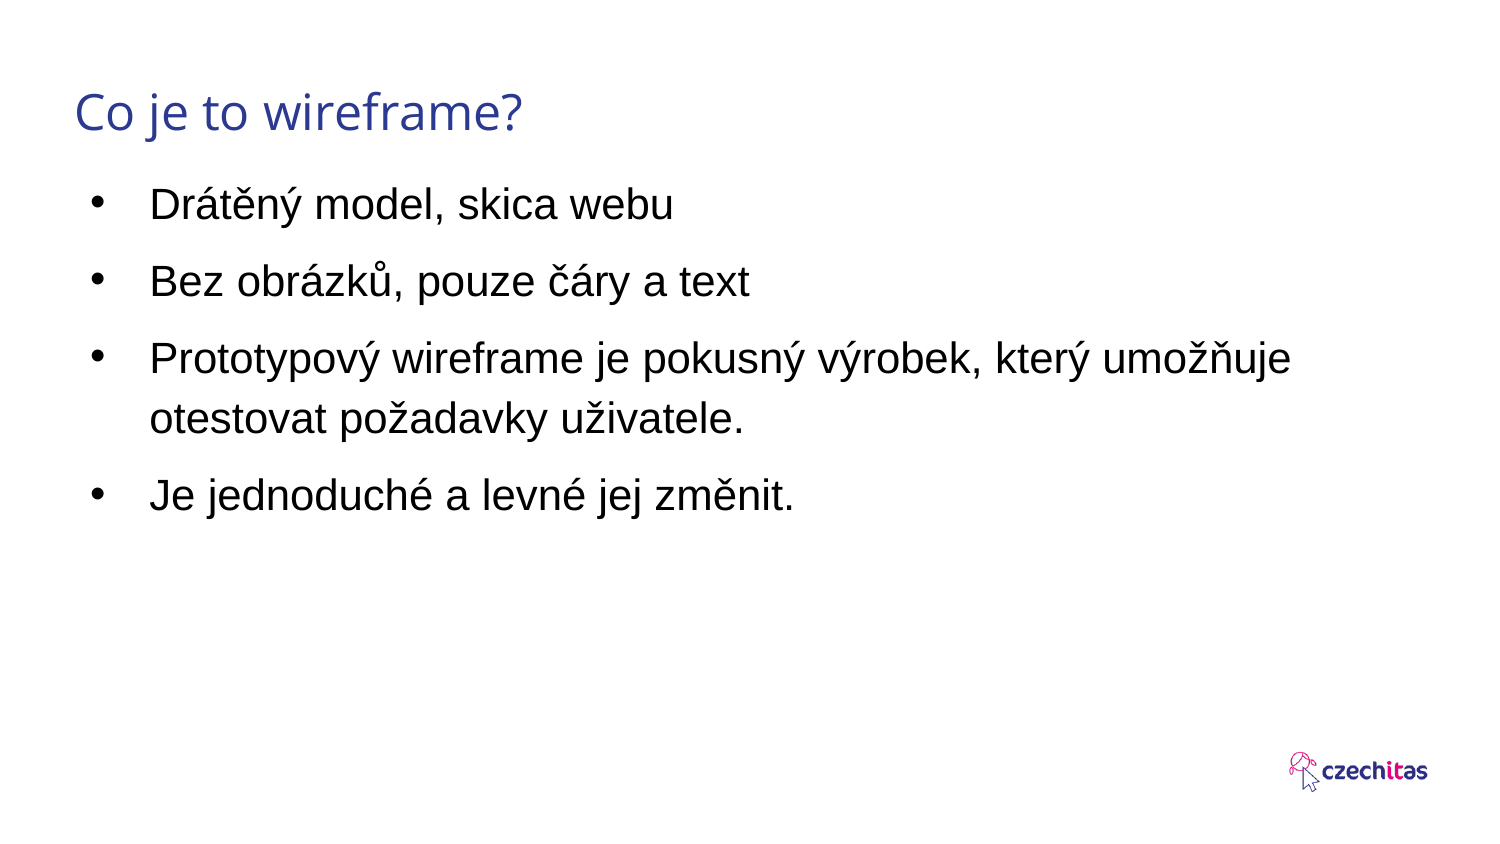

# Co je to wireframe?
Drátěný model, skica webu
Bez obrázků, pouze čáry a text
Prototypový wireframe je pokusný výrobek, který umožňuje otestovat požadavky uživatele.
Je jednoduché a levné jej změnit.